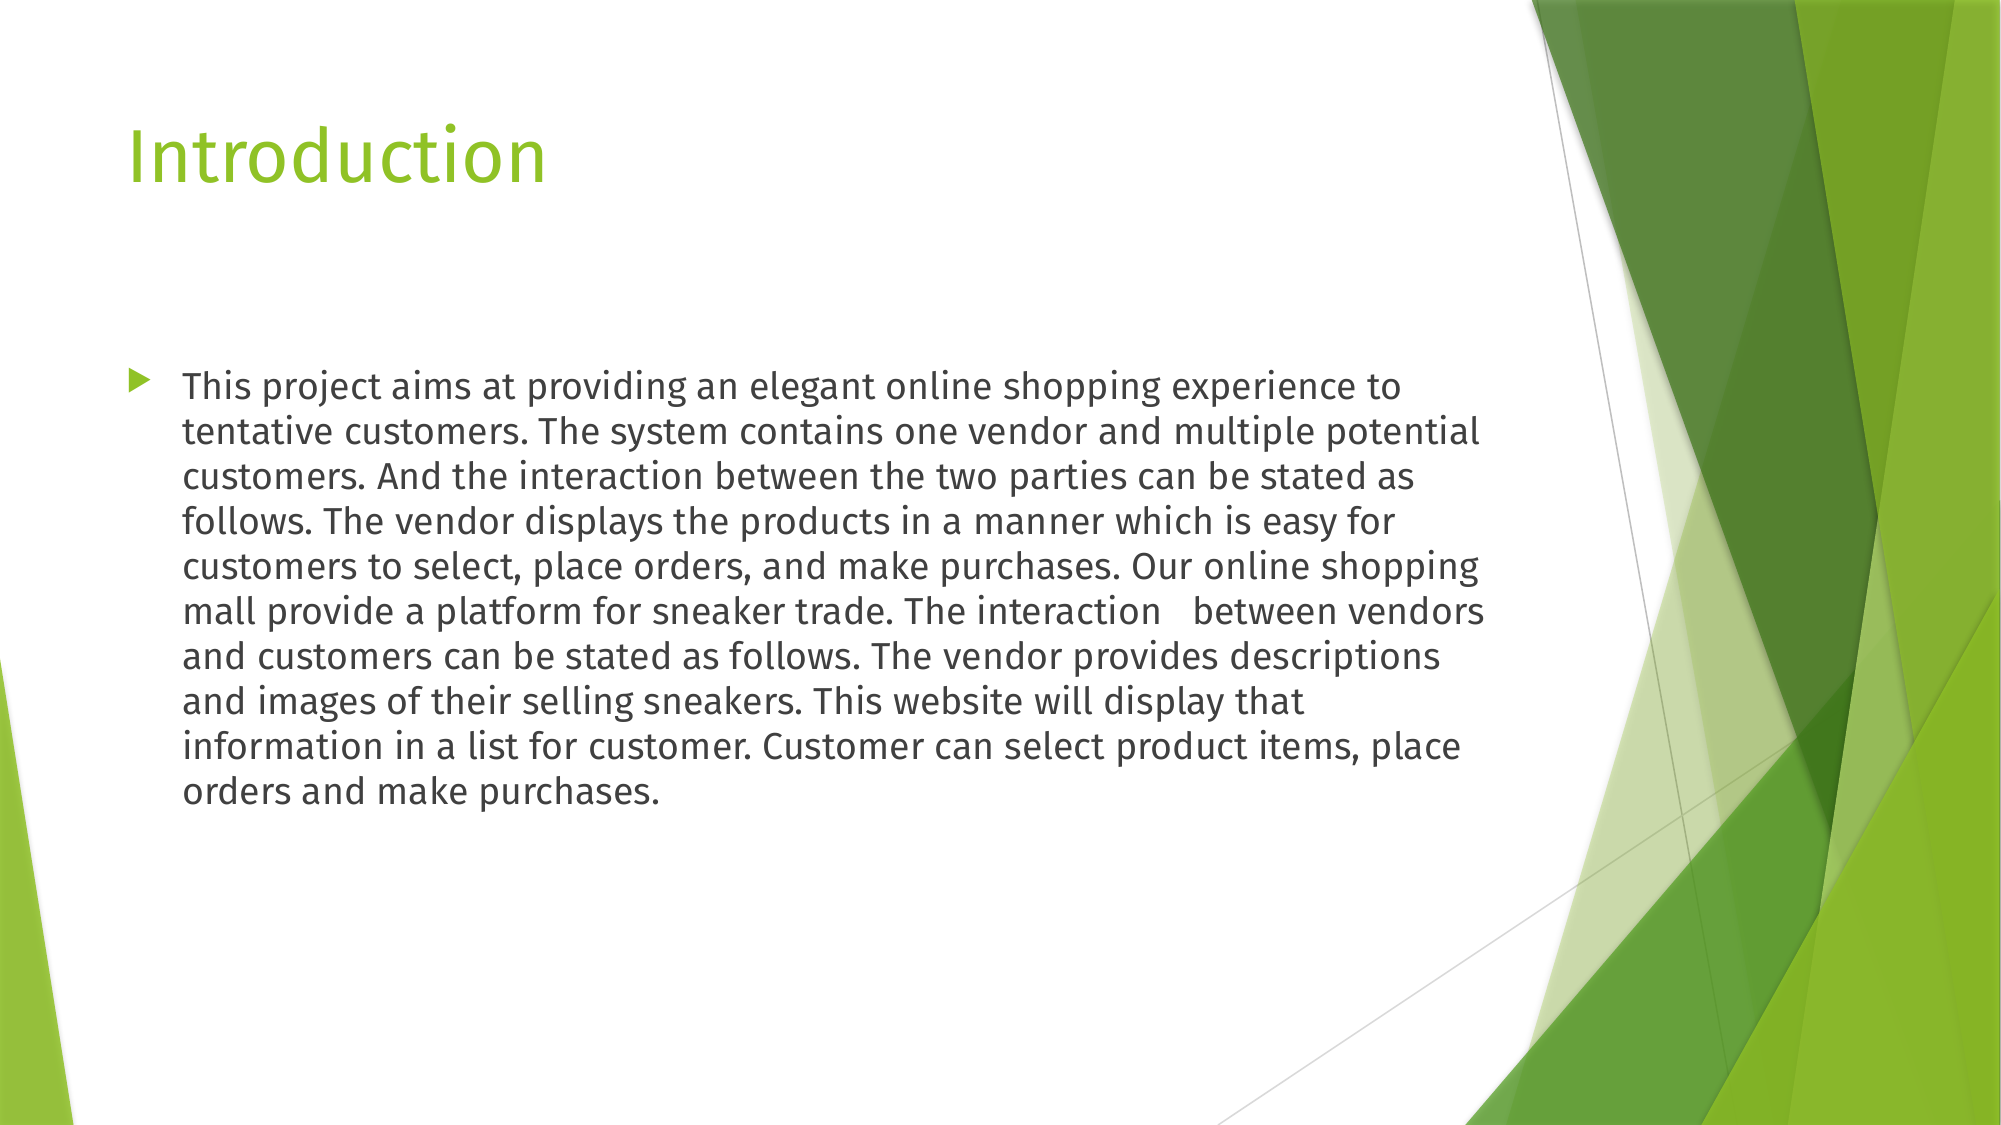

# Introduction
This project aims at providing an elegant online shopping experience to tentative customers. The system contains one vendor and multiple potential customers. And the interaction between the two parties can be stated as follows. The vendor displays the products in a manner which is easy for customers to select, place orders, and make purchases. Our online shopping mall provide a platform for sneaker trade. The interaction   between vendors and customers can be stated as follows. The vendor provides descriptions and images of their selling sneakers. This website will display that information in a list for customer. Customer can select product items, place orders and make purchases.